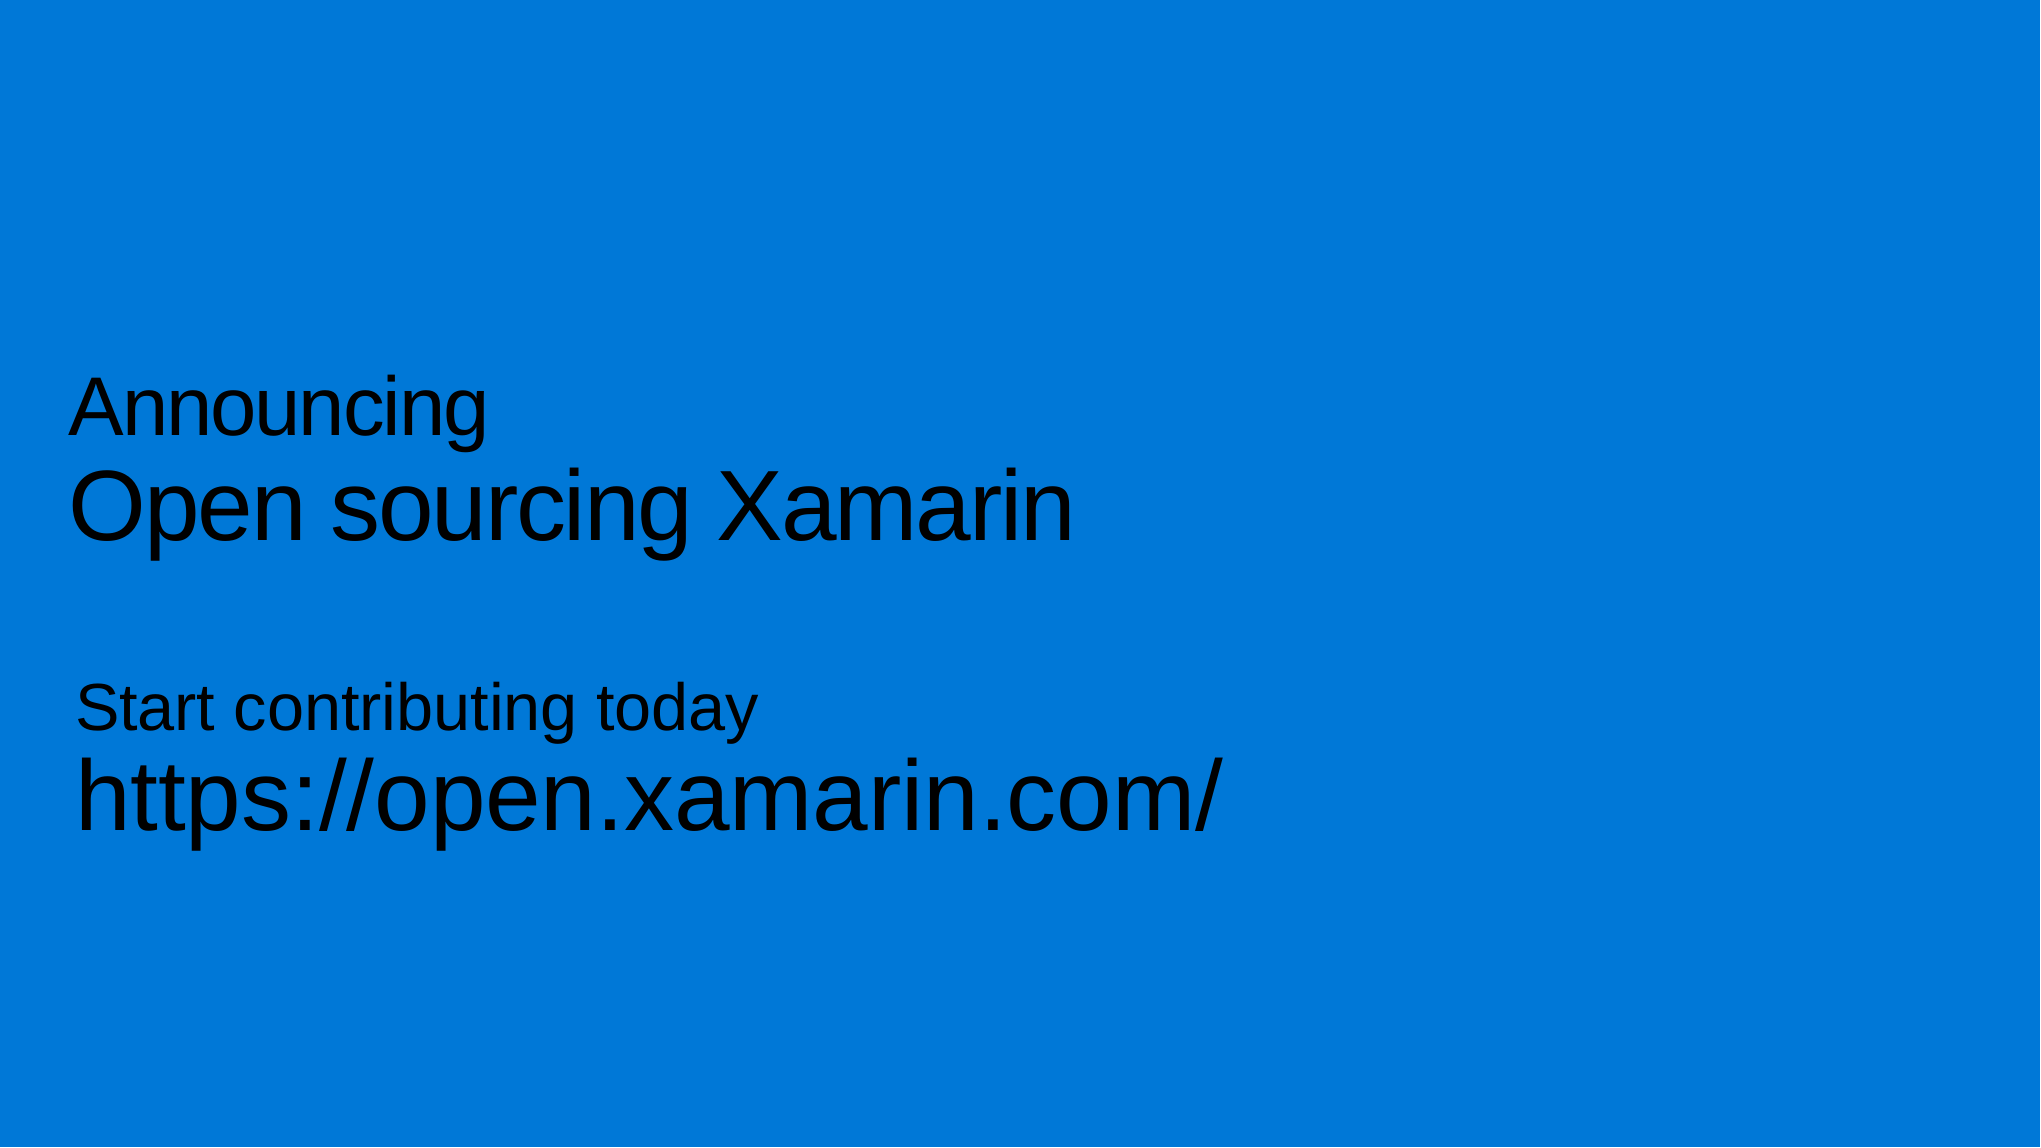

# Announcing Open sourcing Xamarin
Start contributing today
https://open.xamarin.com/